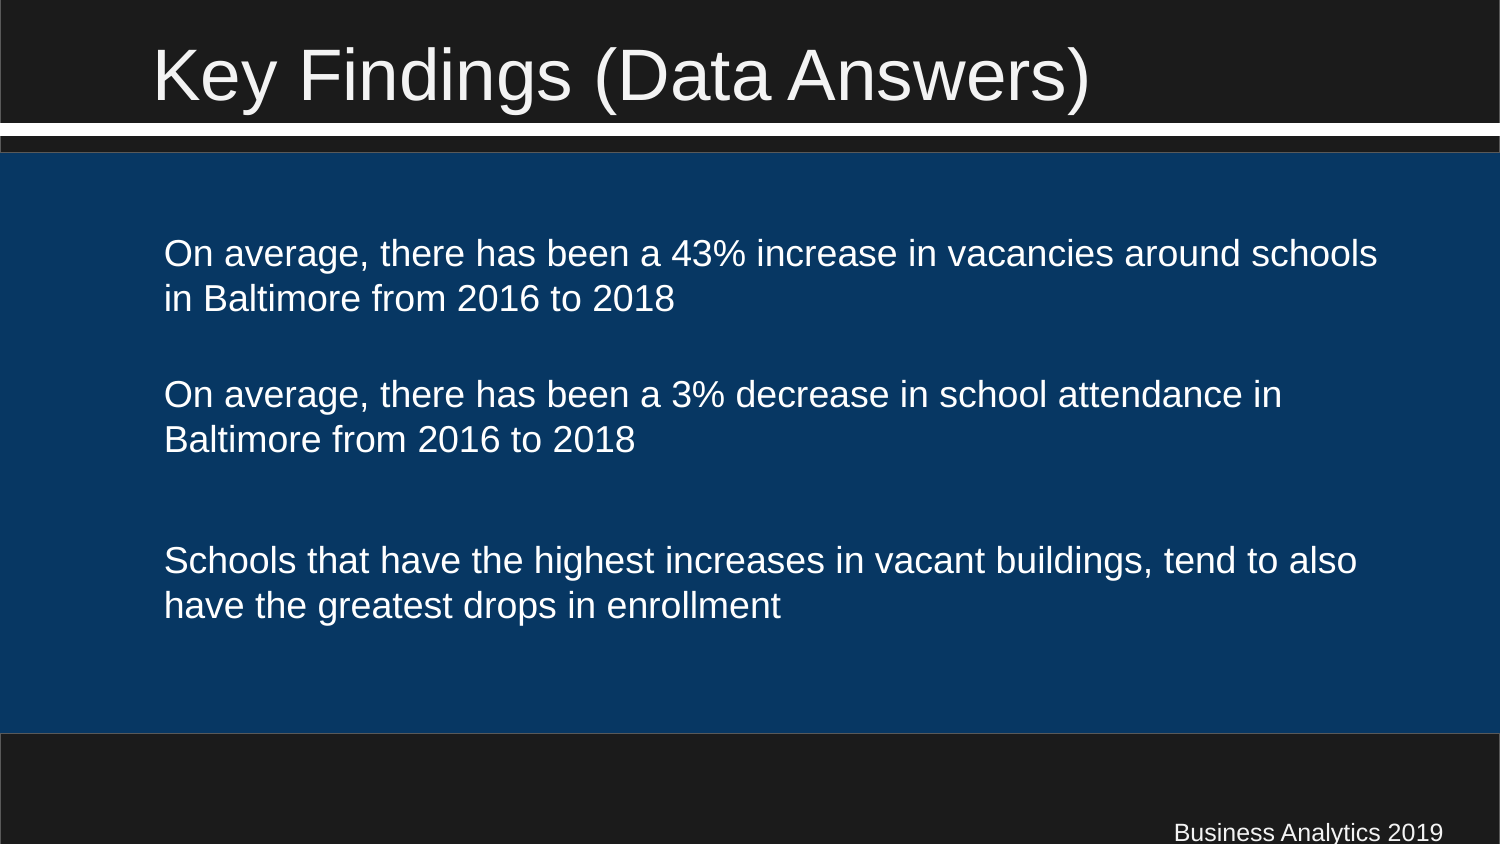

Key Findings (Data Answers)

On average, there has been a 43% increase in vacancies around schools in Baltimore from 2016 to 2018
On average, there has been a 3% decrease in school attendance in Baltimore from 2016 to 2018
Schools that have the highest increases in vacant buildings, tend to also have the greatest drops in enrollment

Business Analytics 2019